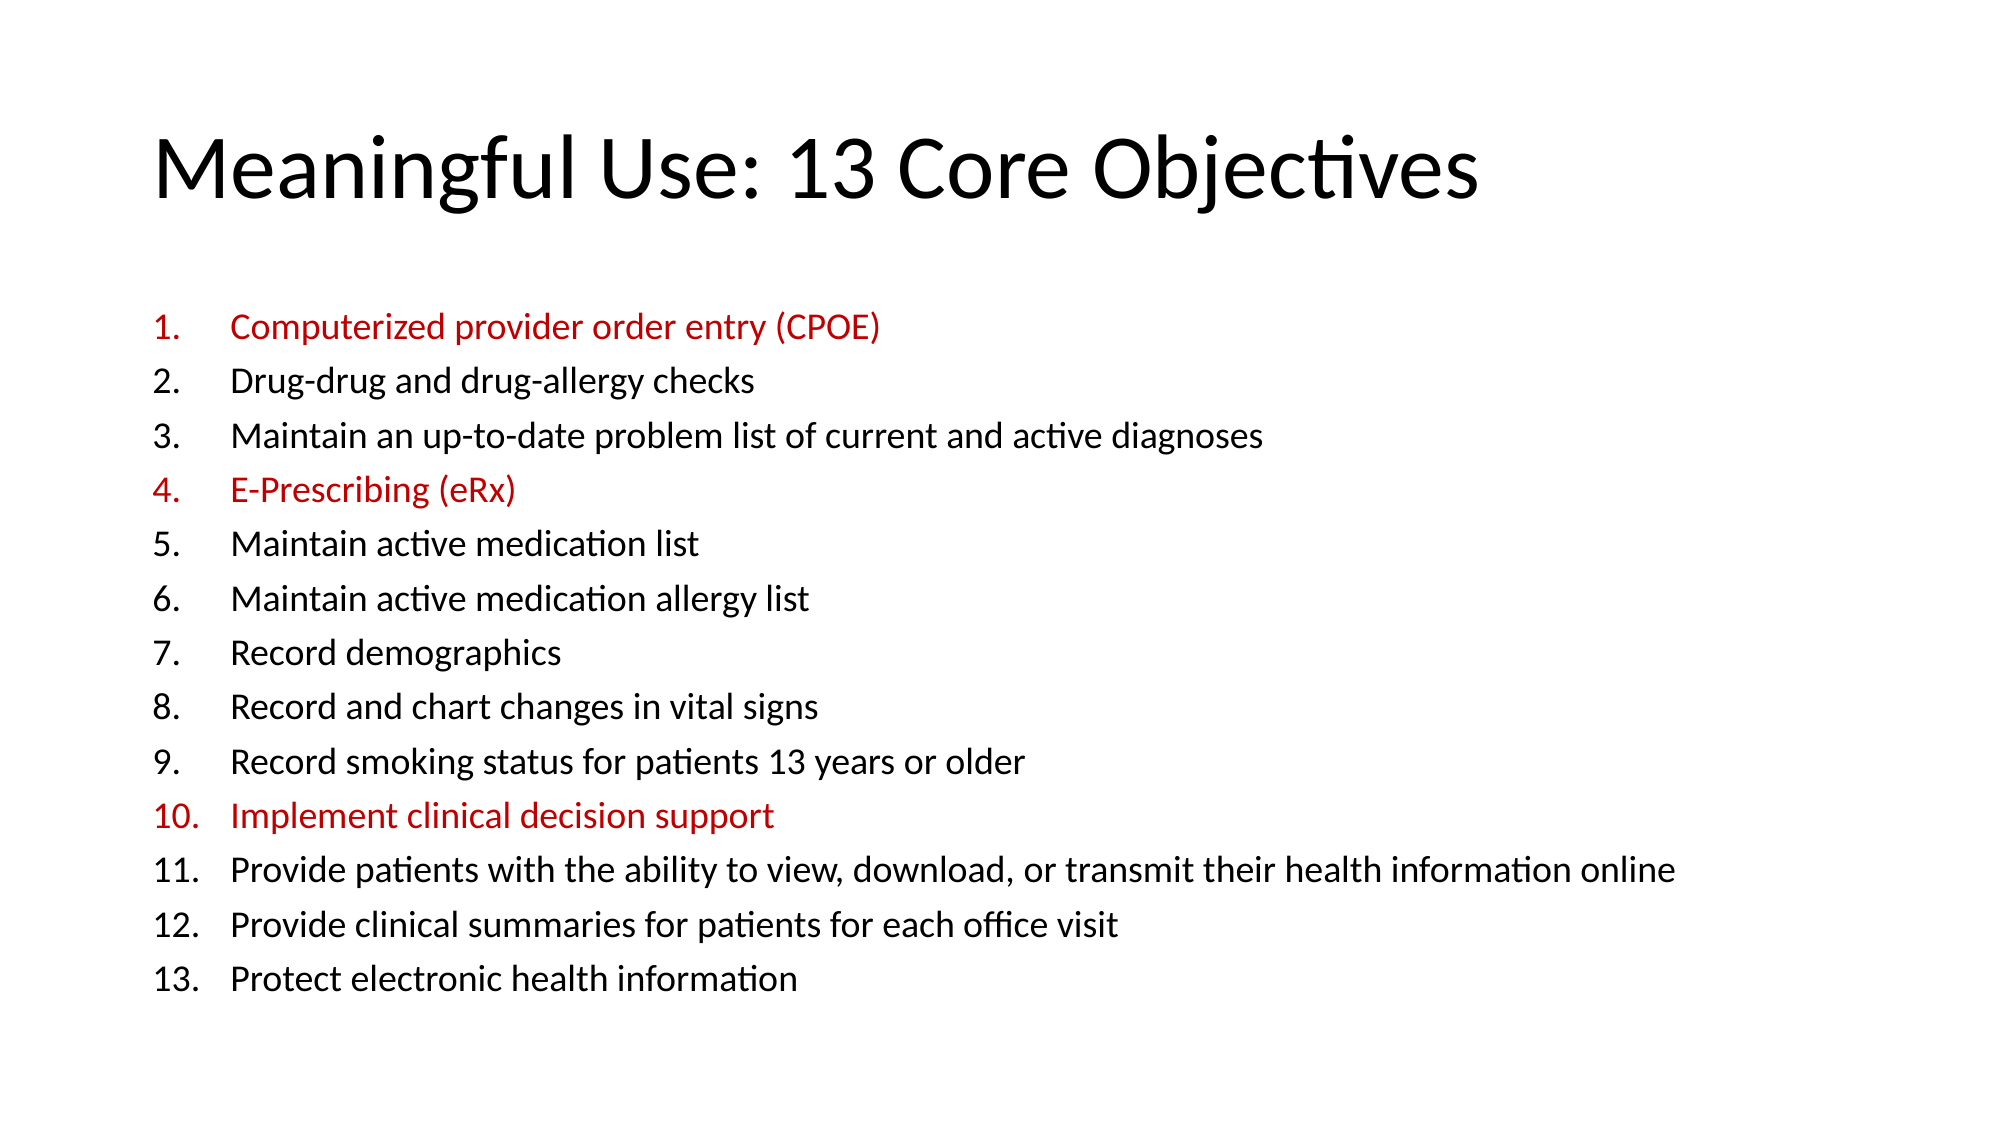

# Meaningful Use: 13 Core Objectives
Computerized provider order entry (CPOE)
Drug-drug and drug-allergy checks
Maintain an up-to-date problem list of current and active diagnoses
E-Prescribing (eRx)
Maintain active medication list
Maintain active medication allergy list
Record demographics
Record and chart changes in vital signs
Record smoking status for patients 13 years or older
Implement clinical decision support
Provide patients with the ability to view, download, or transmit their health information online
Provide clinical summaries for patients for each office visit
Protect electronic health information